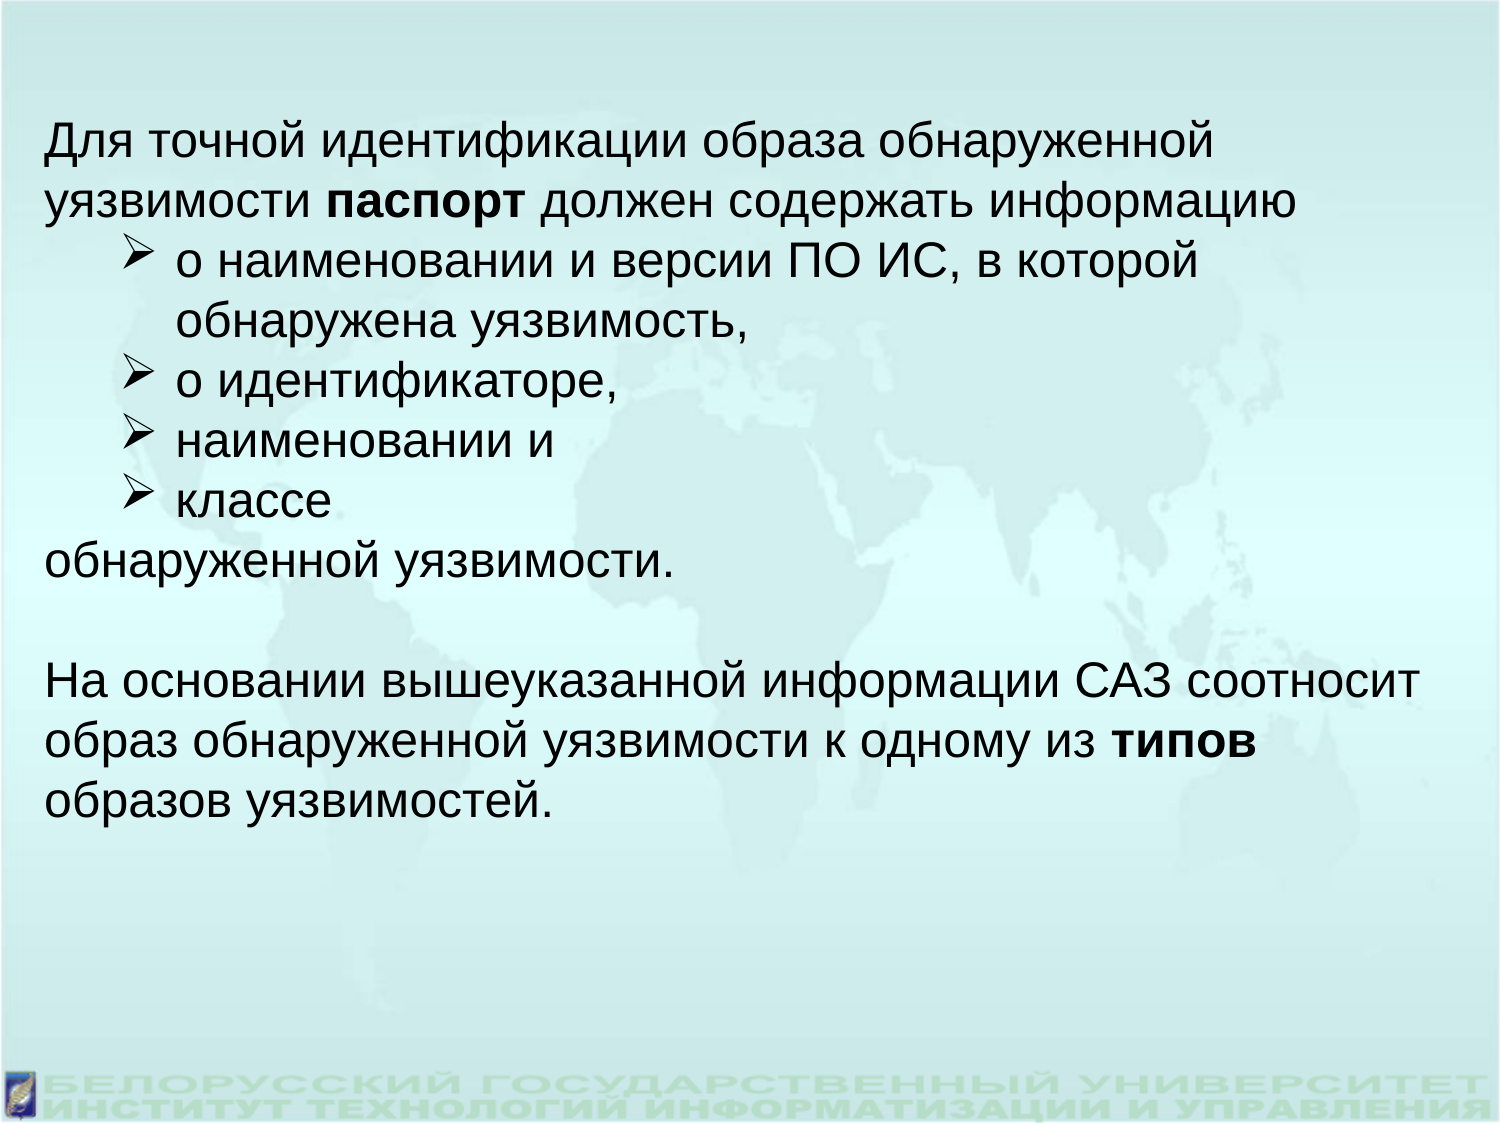

Для точной идентификации образа обнаруженной уязвимости паспорт должен содержать информацию
о наименовании и версии ПО ИС, в которой обнаружена уязвимость,
о идентификаторе,
наименовании и
классе
обнаруженной уязвимости.

На основании вышеуказанной информации САЗ соотносит образ обнаруженной уязвимости к одному из типов образов уязвимостей.